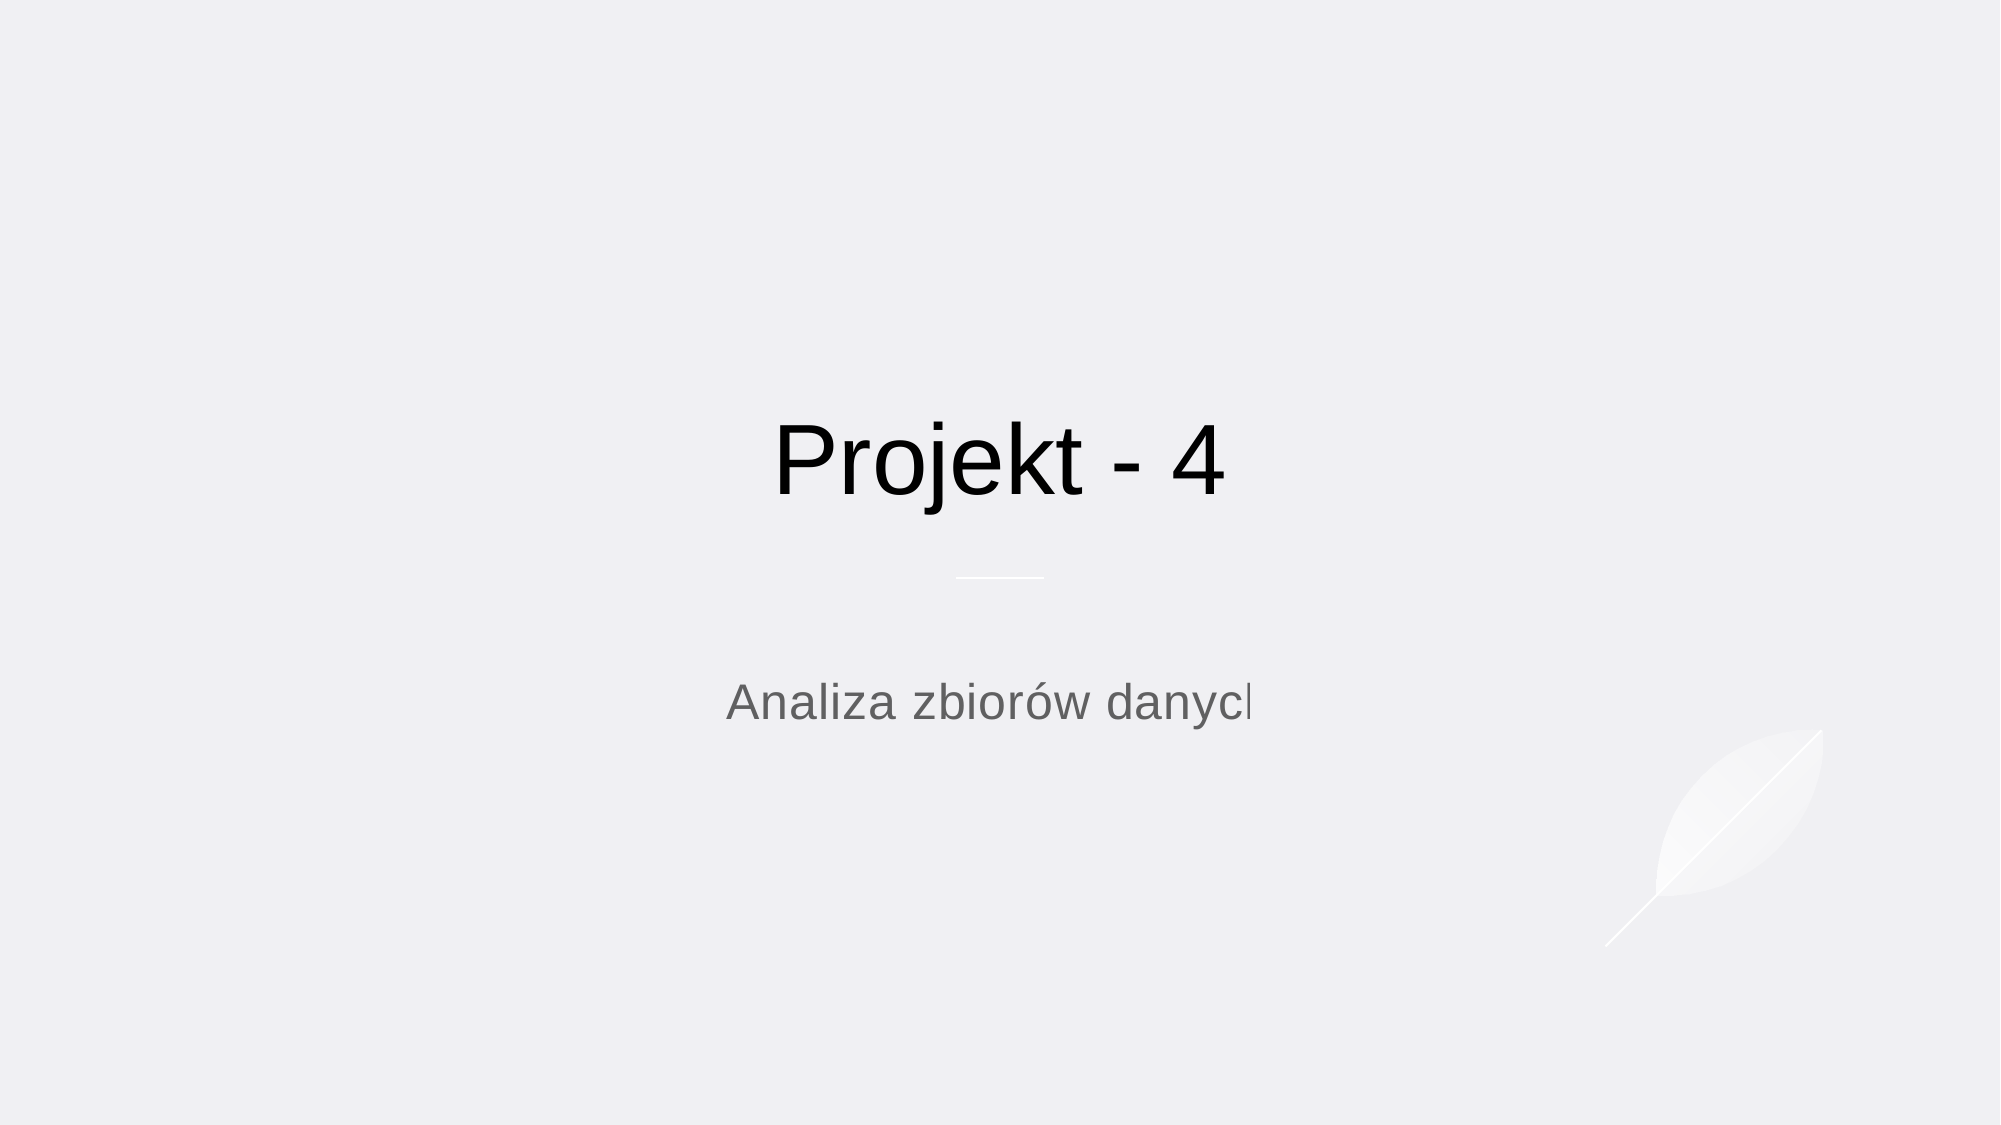

# Projekt - 4
Analiza zbiorów danych